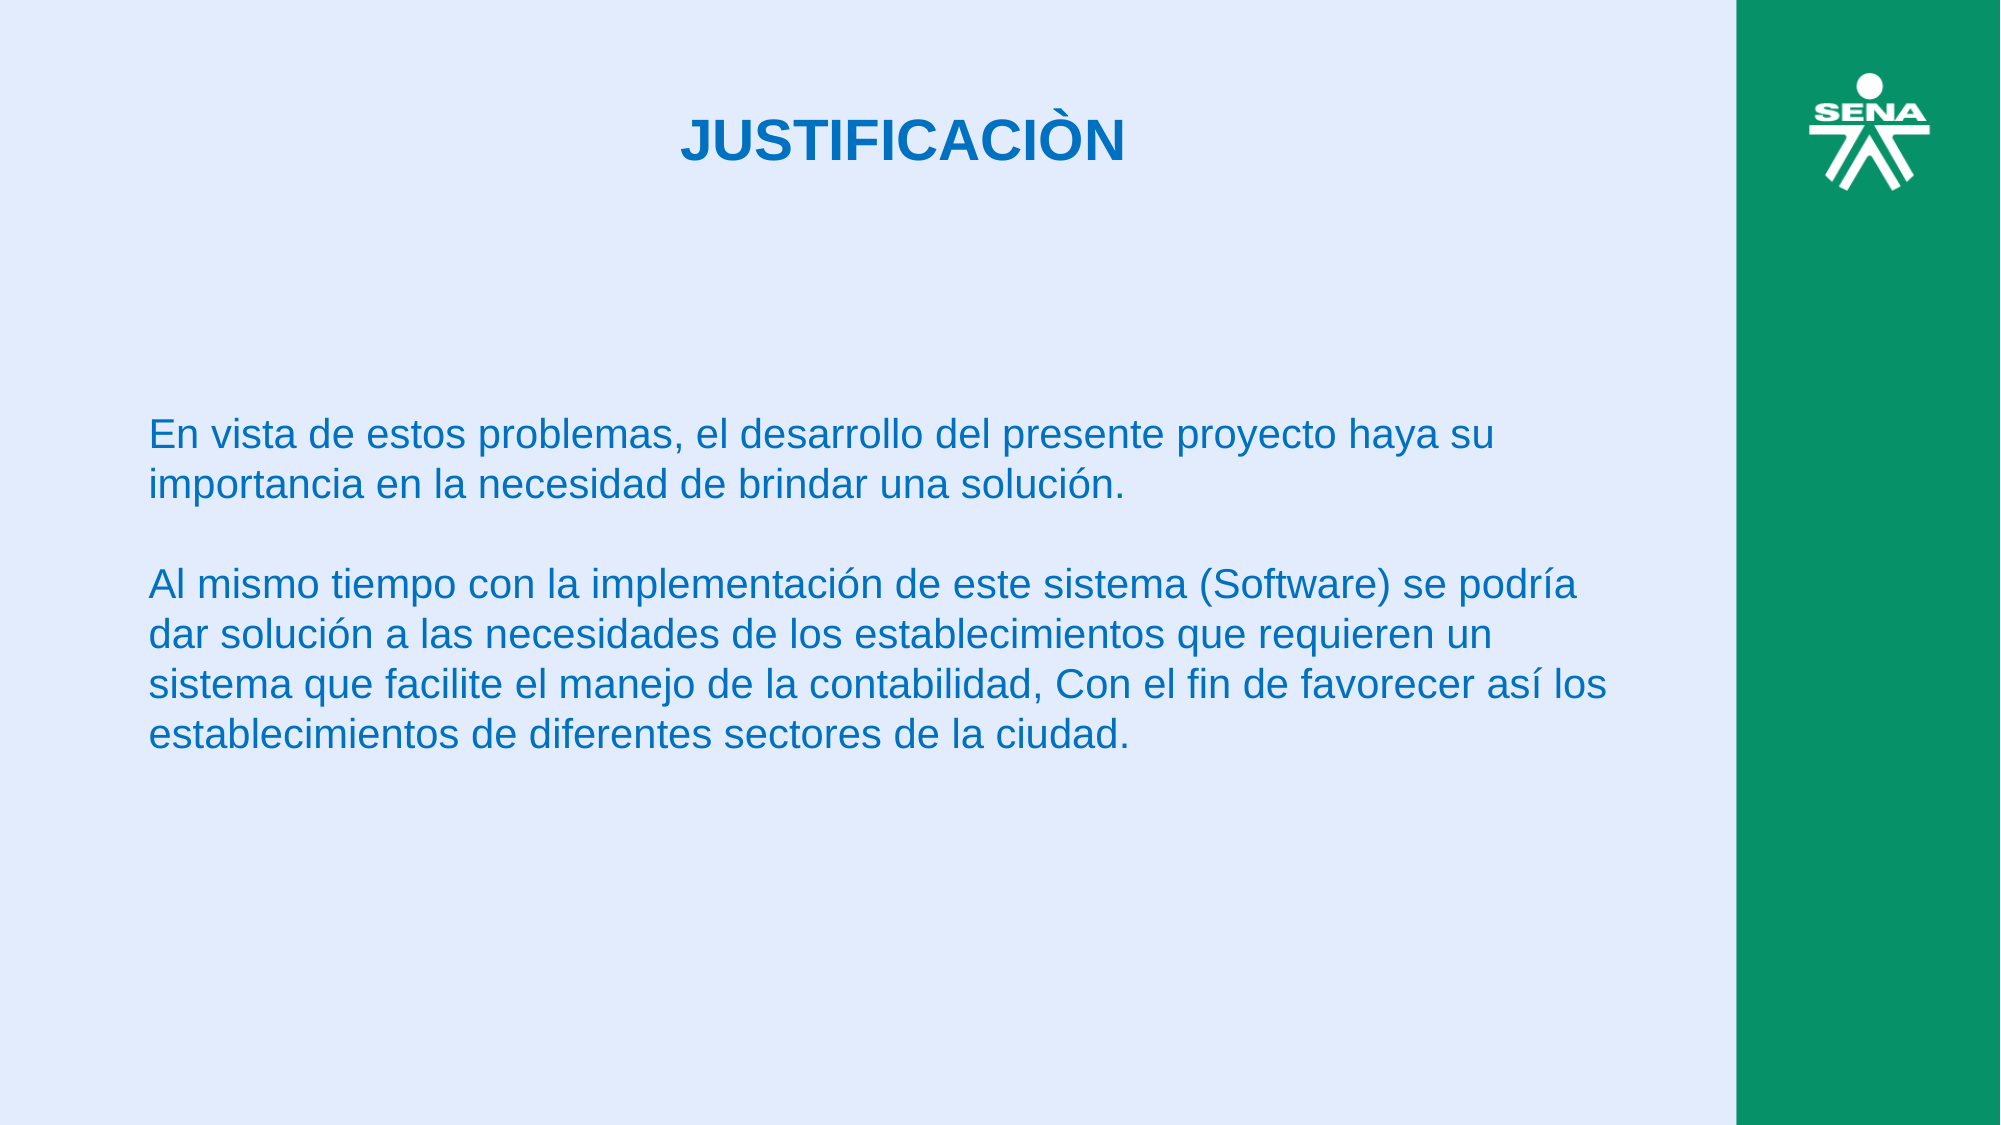

JUSTIFICACIÒN
En vista de estos problemas, el desarrollo del presente proyecto haya su importancia en la necesidad de brindar una solución.

Al mismo tiempo con la implementación de este sistema (Software) se podría dar solución a las necesidades de los establecimientos que requieren un sistema que facilite el manejo de la contabilidad, Con el fin de favorecer así los establecimientos de diferentes sectores de la ciudad.